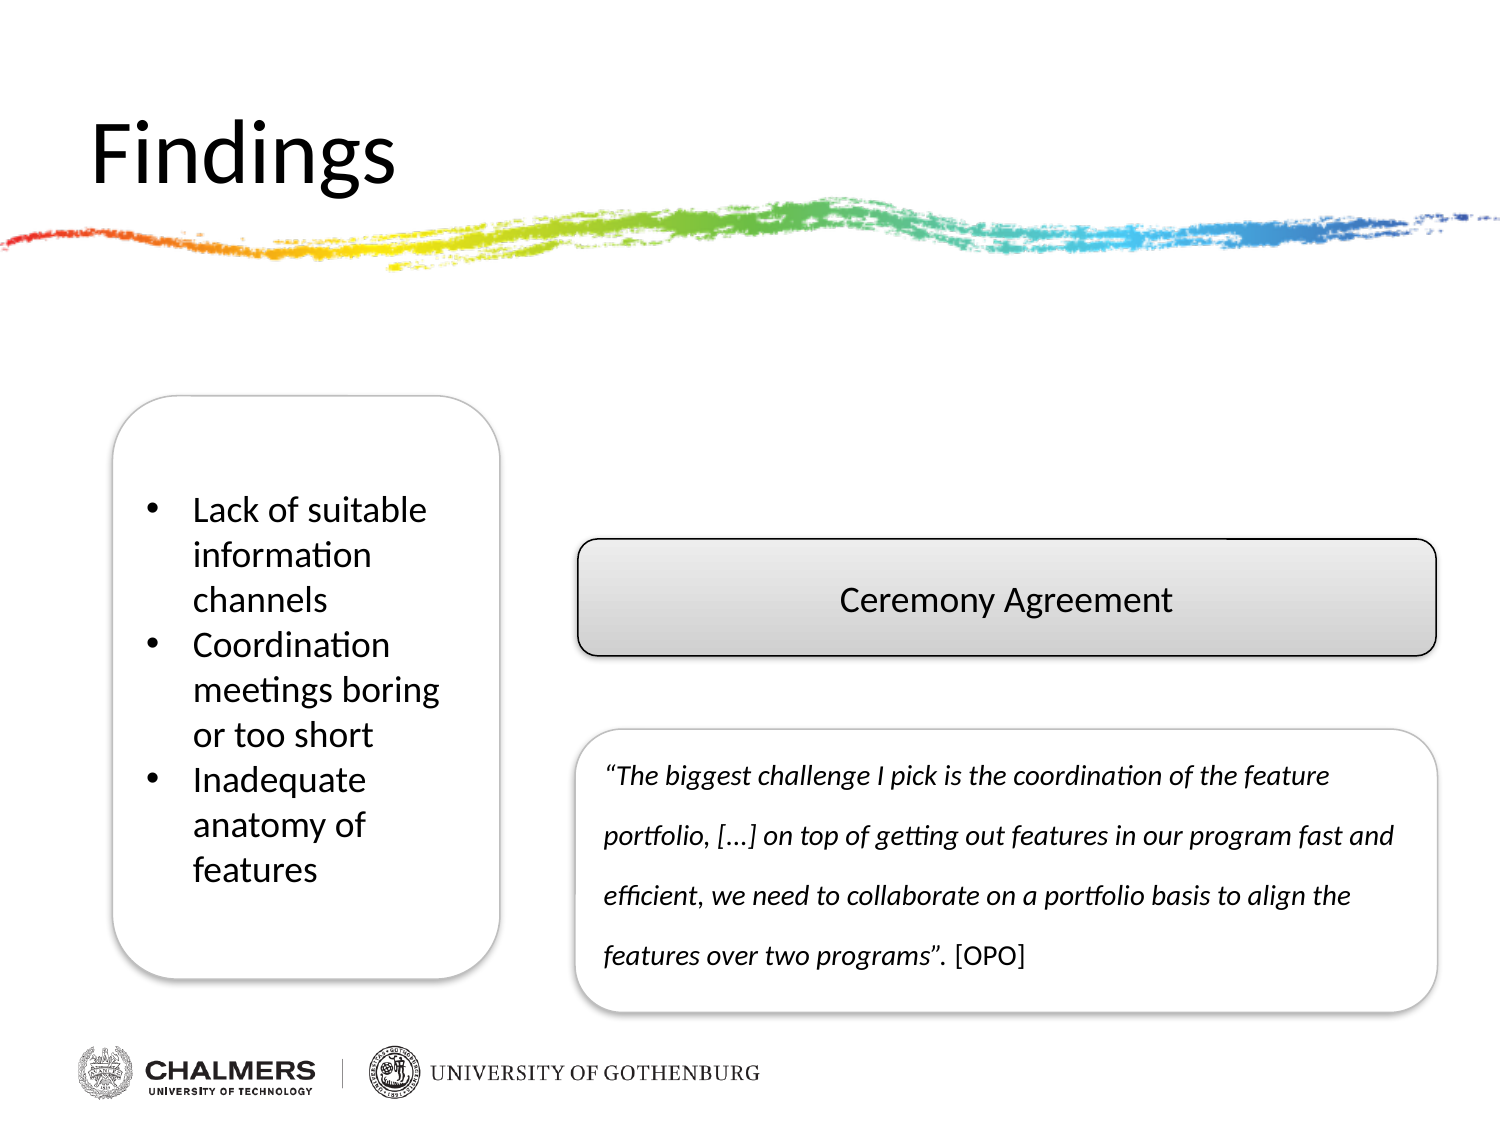

# Findings
Lack of suitable information channels
Coordination meetings boring or too short
Inadequate anatomy of features
Ceremony Agreement
“The biggest challenge I pick is the coordination of the feature portfolio, [...] on top of getting out features in our program fast and efficient, we need to collaborate on a portfolio basis to align the features over two programs”. [OPO]